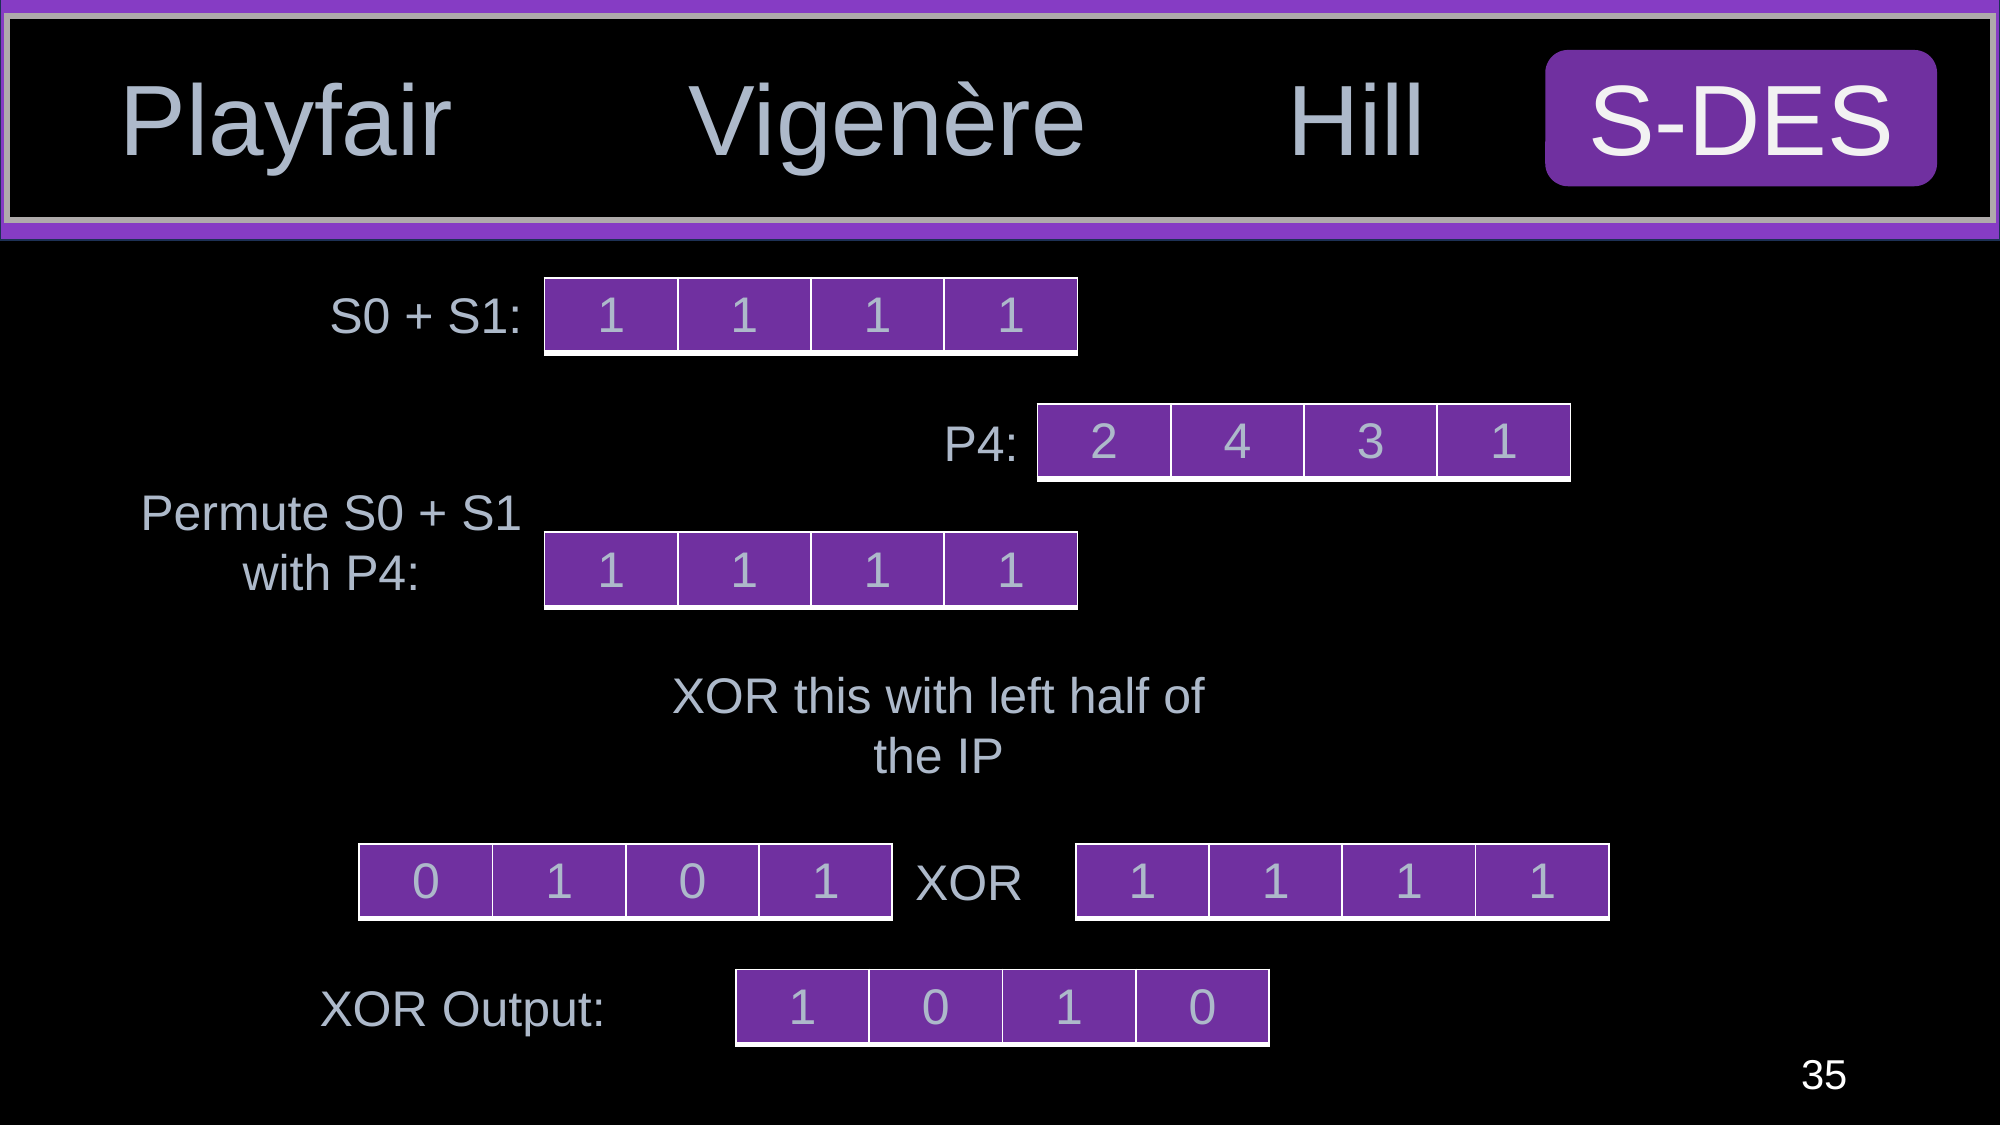

Playfair
Vigenère
Hill
S-DES

S0 + S1:
| 1 | 1 | 1 | 1 |
| --- | --- | --- | --- |
P4:
| 2 | 4 | 3 | 1 |
| --- | --- | --- | --- |
Permute S0 + S1 with P4:
| 1 | 1 | 1 | 1 |
| --- | --- | --- | --- |
XOR this with left half of the IP
XOR
| 0 | 1 | 0 | 1 |
| --- | --- | --- | --- |
| 1 | 1 | 1 | 1 |
| --- | --- | --- | --- |
XOR Output:
| 1 | 0 | 1 | 0 |
| --- | --- | --- | --- |
35